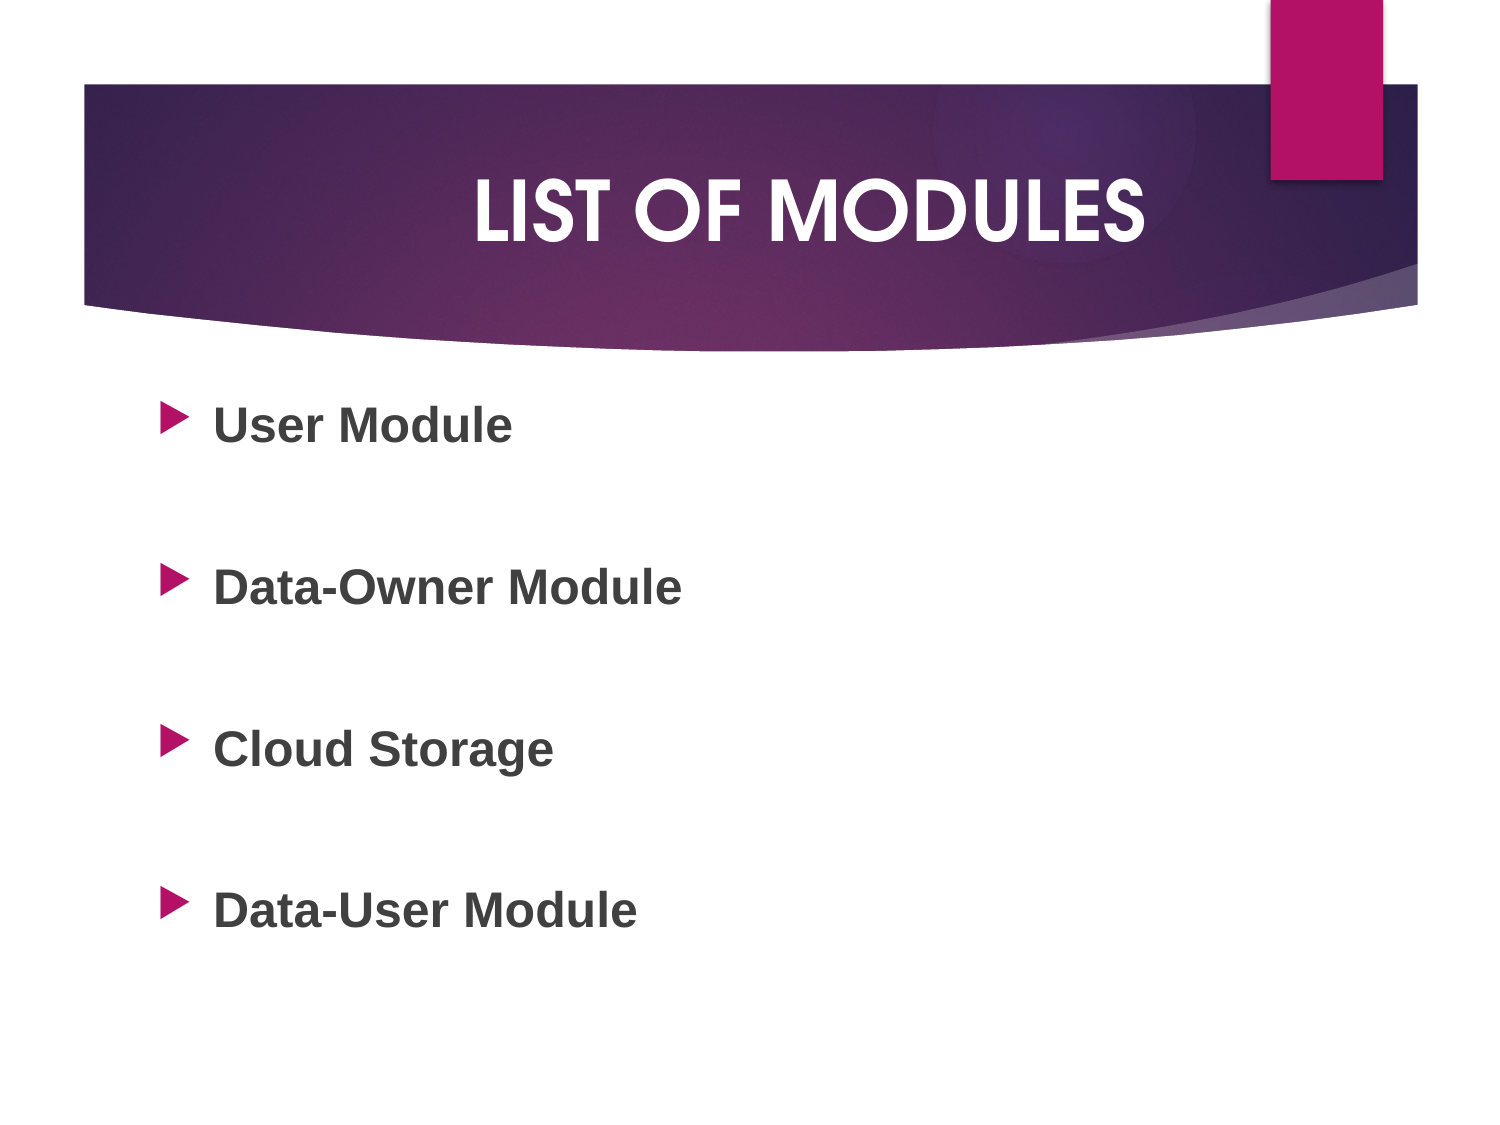

# LIST OF MODULES
User Module

Data-Owner Module

Cloud Storage

Data-User Module